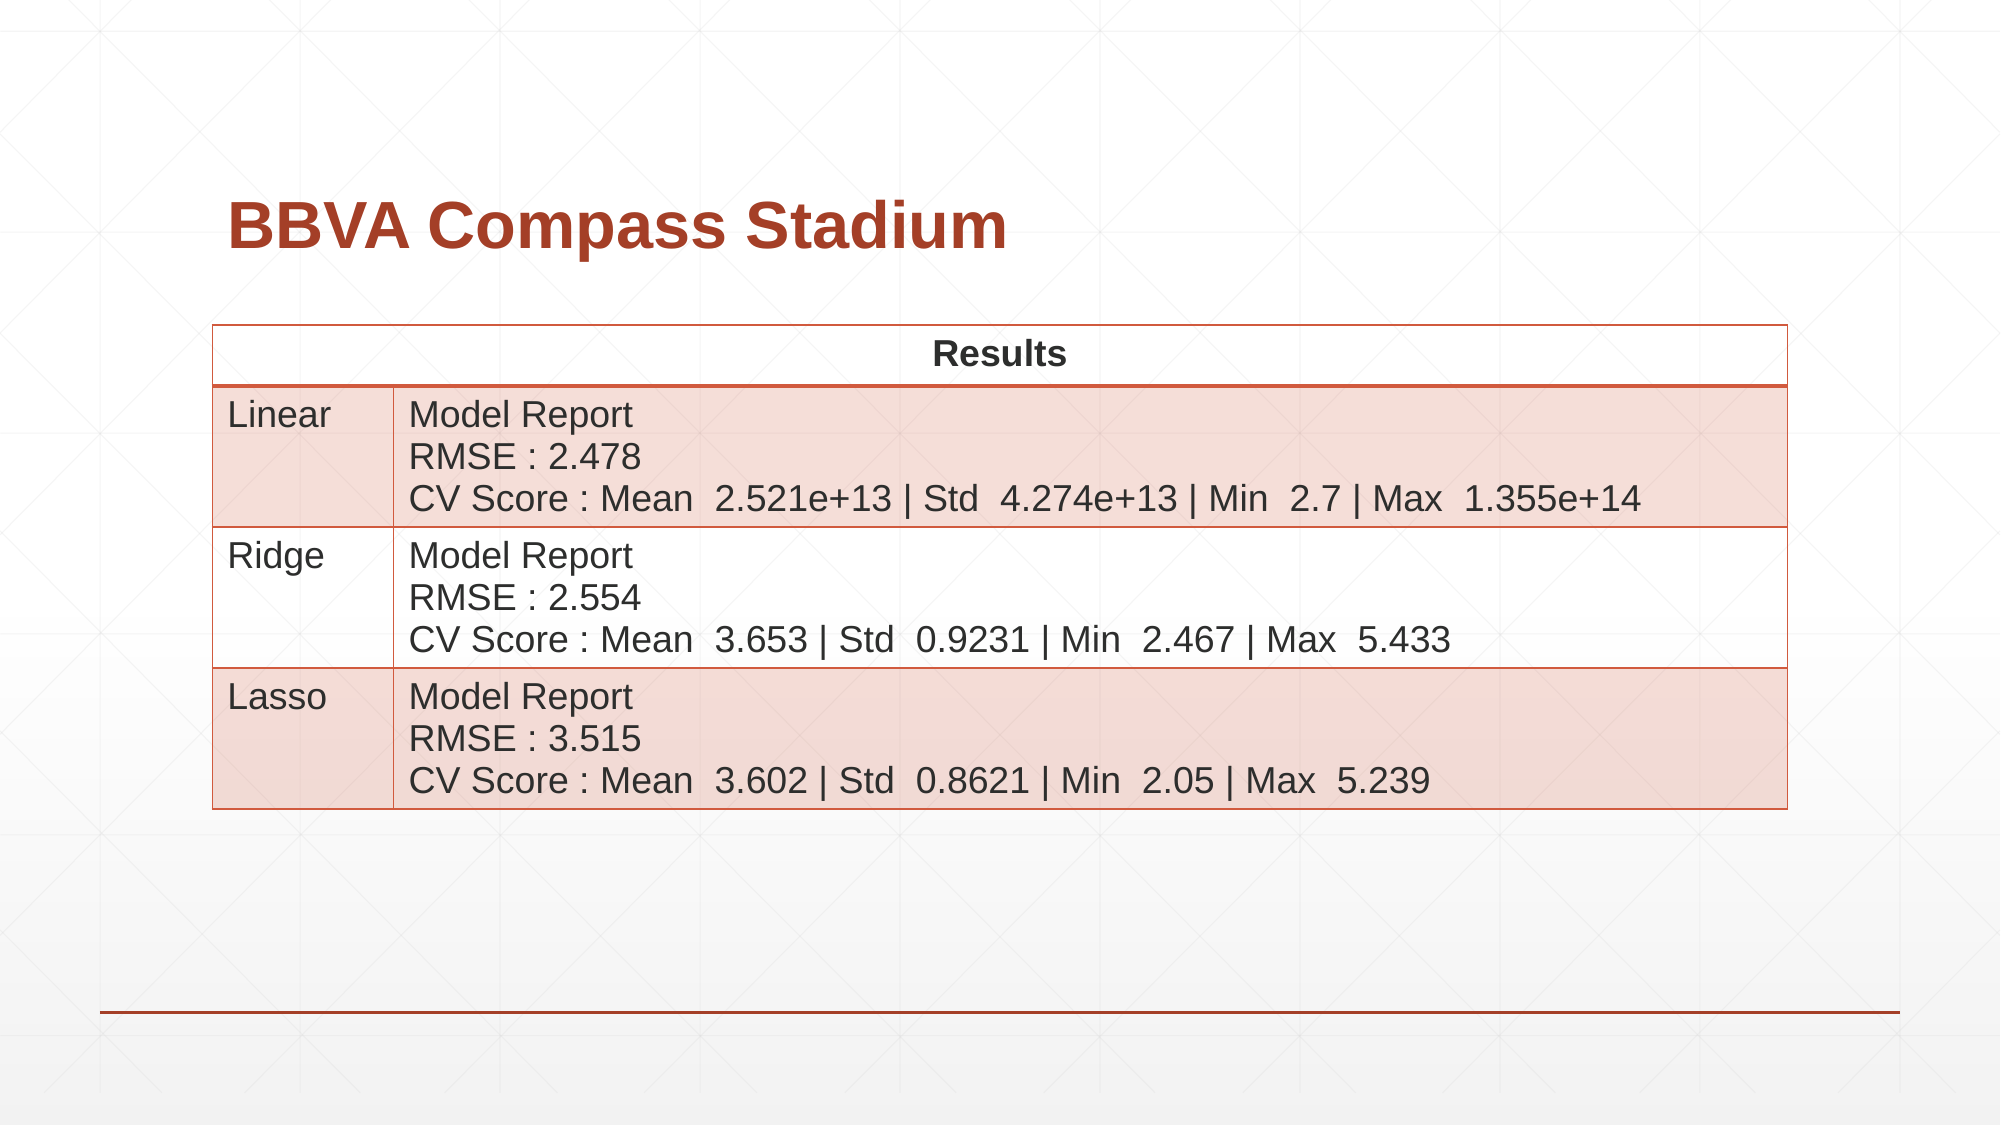

# BBVA Compass Stadium
| Results |  |
| --- | --- |
| Linear | Model Report RMSE : 2.478 CV Score : Mean 2.521e+13 | Std 4.274e+13 | Min 2.7 | Max 1.355e+14 |
| Ridge | Model Report RMSE : 2.554 CV Score : Mean 3.653 | Std 0.9231 | Min 2.467 | Max 5.433 |
| Lasso | Model Report RMSE : 3.515 CV Score : Mean 3.602 | Std 0.8621 | Min 2.05 | Max 5.239 |